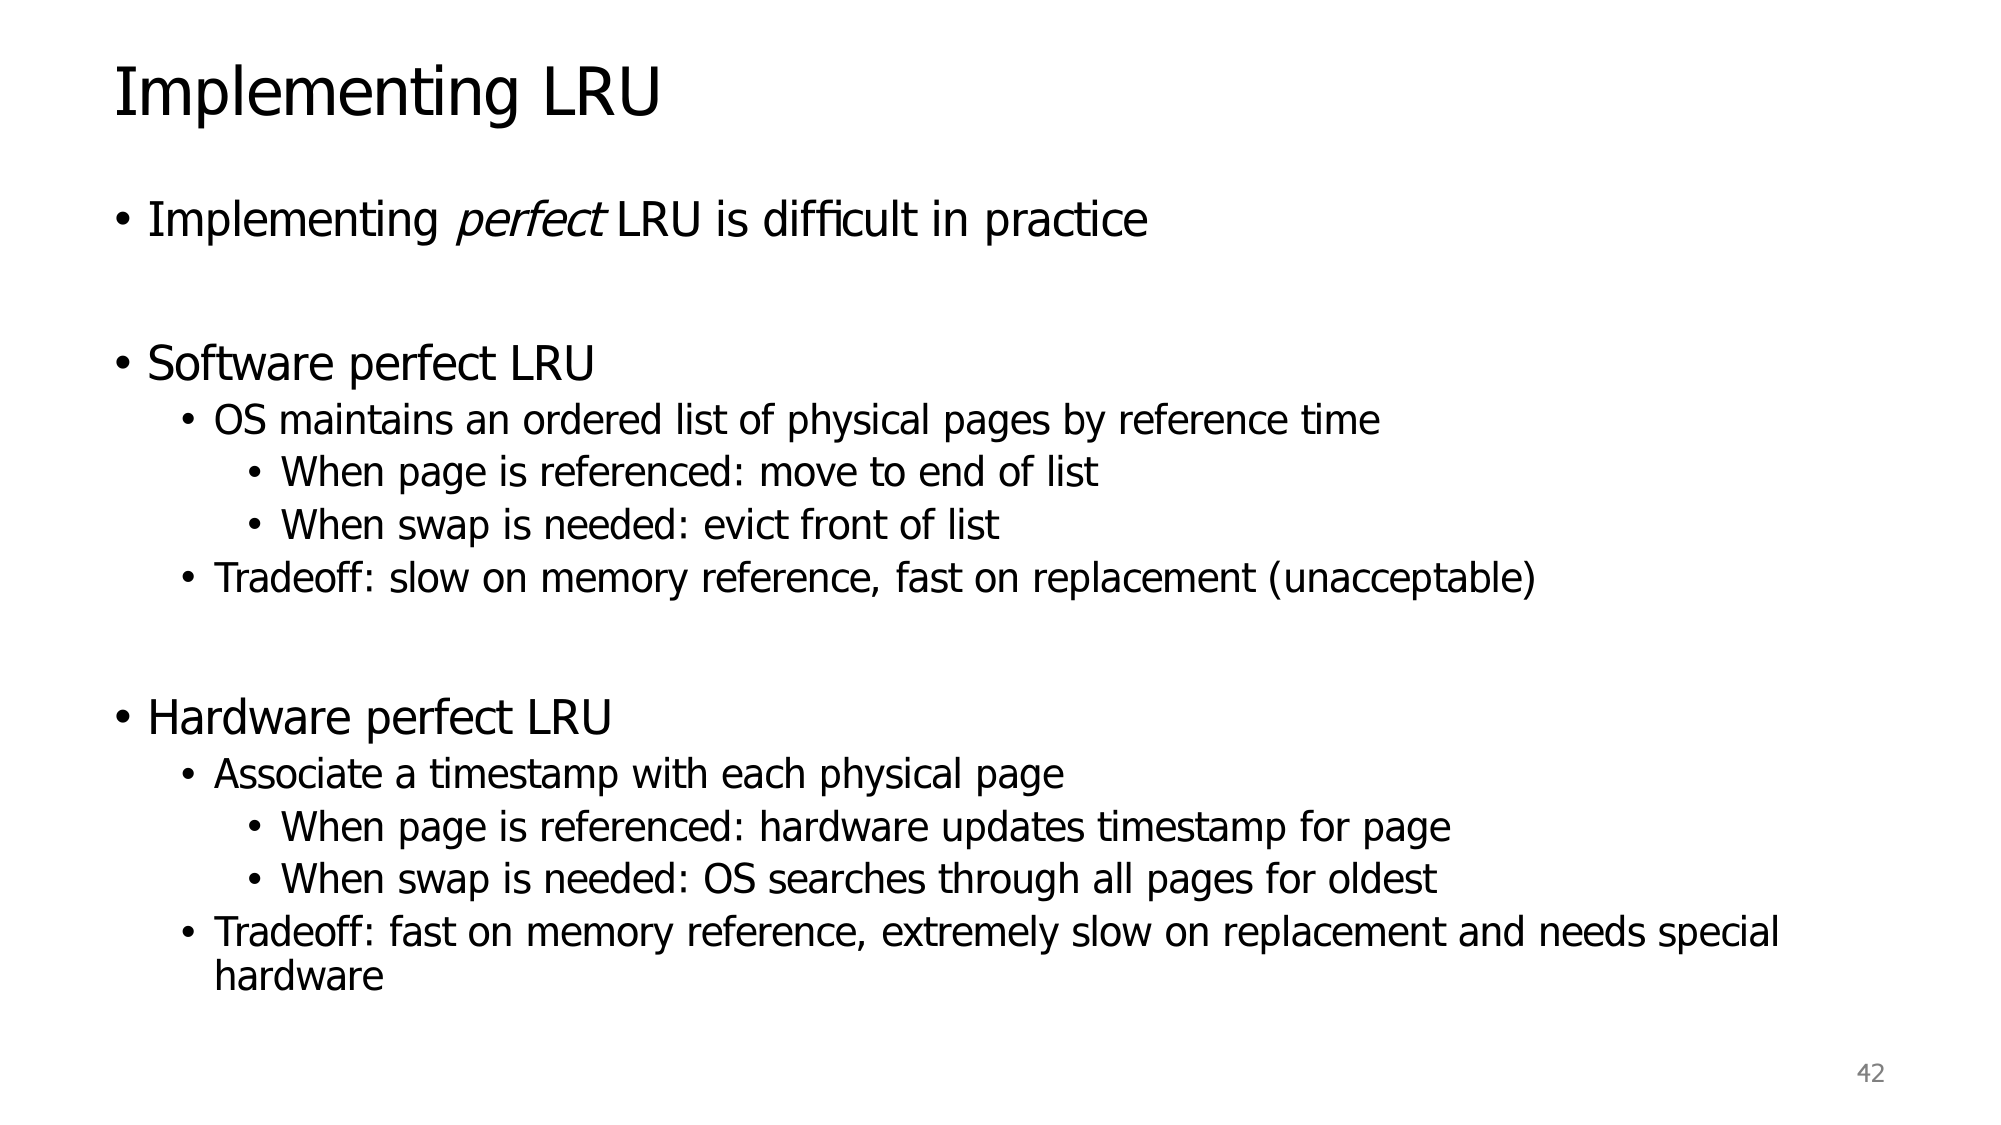

# Implementing LRU
Implementing perfect LRU is difficult in practice

Software perfect LRU
OS maintains an ordered list of physical pages by reference time
When page is referenced: move to end of list
When swap is needed: evict front of list
Tradeoff: slow on memory reference, fast on replacement (unacceptable)

Hardware perfect LRU
Associate a timestamp with each physical page
When page is referenced: hardware updates timestamp for page
When swap is needed: OS searches through all pages for oldest
Tradeoff: fast on memory reference, extremely slow on replacement and needs special hardware
42